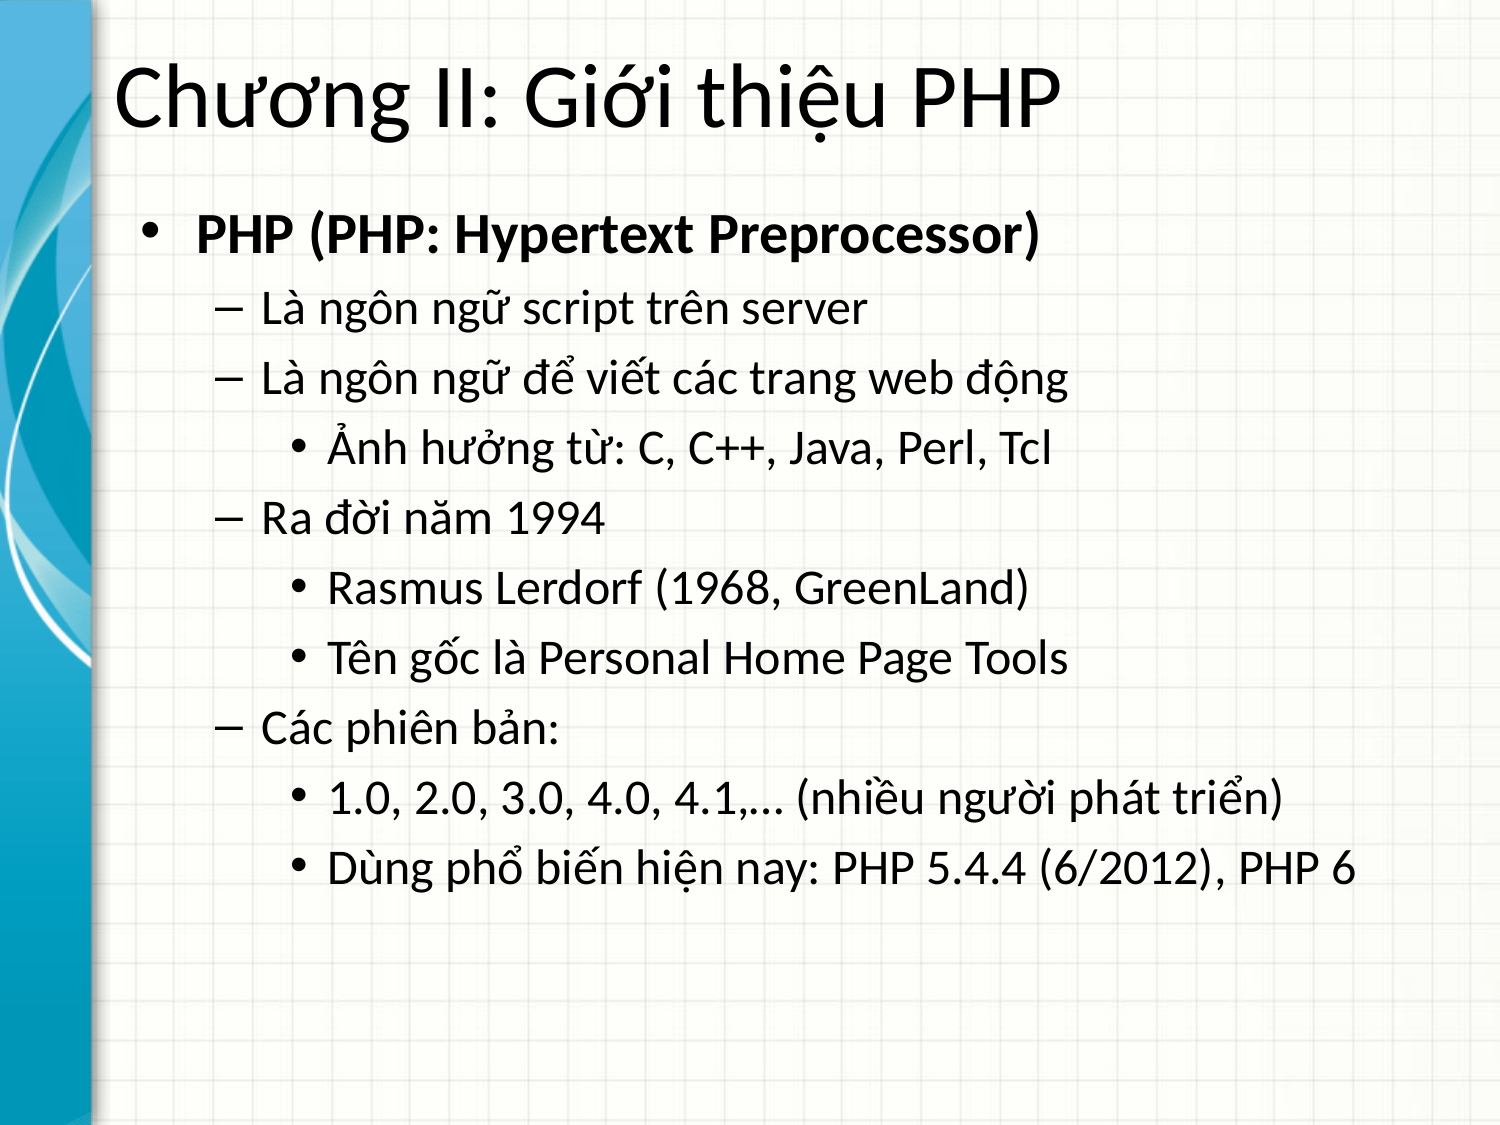

# Chương II: Giới thiệu PHP
PHP (PHP: Hypertext Preprocessor)
Là ngôn ngữ script trên server
Là ngôn ngữ để viết các trang web động
Ảnh hưởng từ: C, C++, Java, Perl, Tcl
Ra đời năm 1994
Rasmus Lerdorf (1968, GreenLand)
Tên gốc là Personal Home Page Tools
Các phiên bản:
1.0, 2.0, 3.0, 4.0, 4.1,… (nhiều người phát triển)
Dùng phổ biến hiện nay: PHP 5.4.4 (6/2012), PHP 6